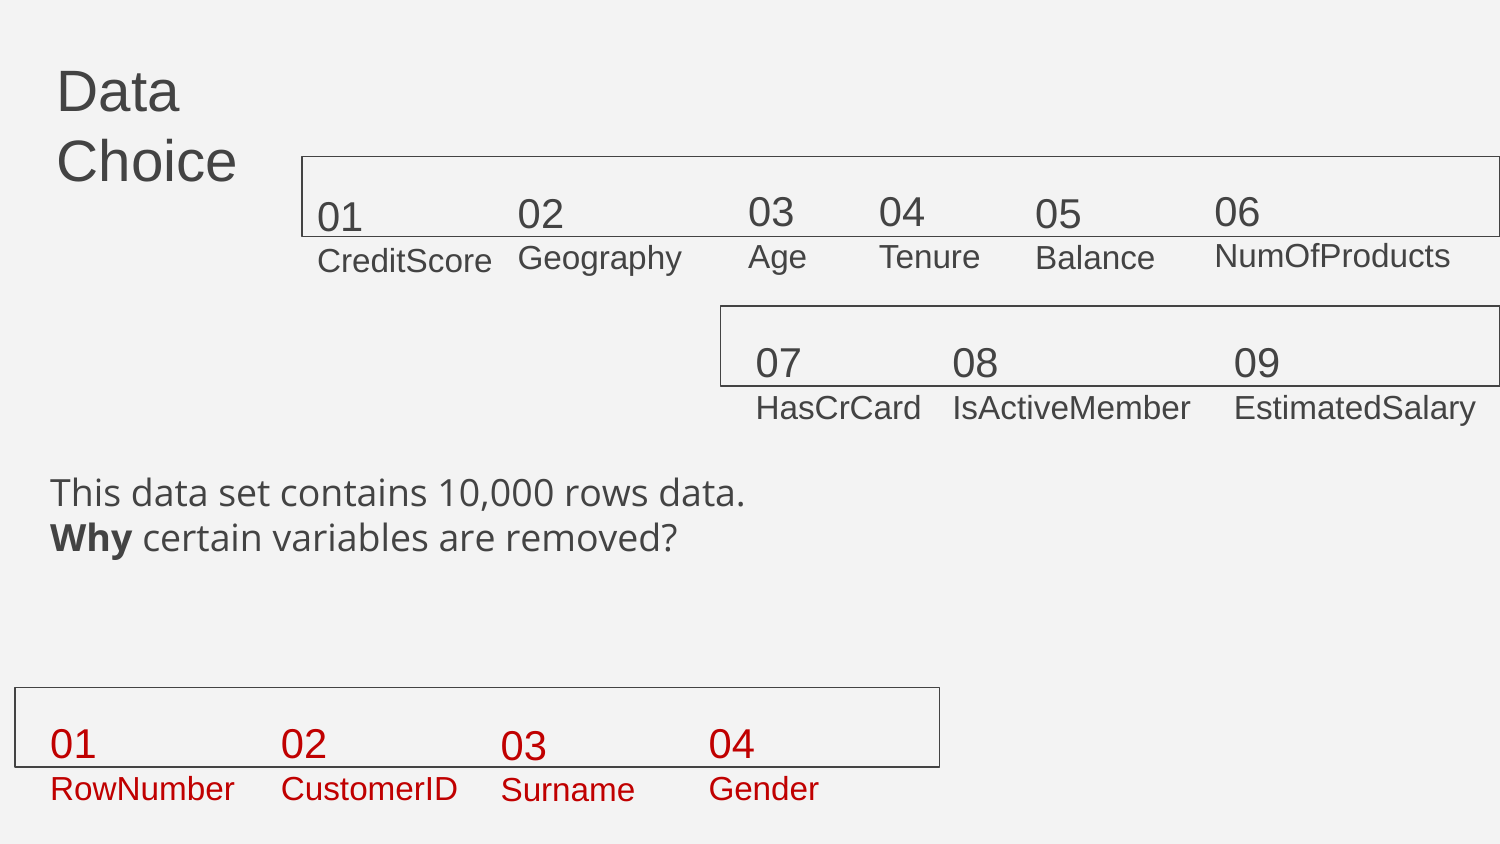

# Data Choice

06
NumOfProducts
03
Age
04
Tenure
02
Geography
05
Balance
01
CreditScore

07
HasCrCard
08
IsActiveMember
09
EstimatedSalary
This data set contains 10,000 rows data.
Why certain variables are removed?

04
Gender
01
RowNumber
02
CustomerID
03
Surname